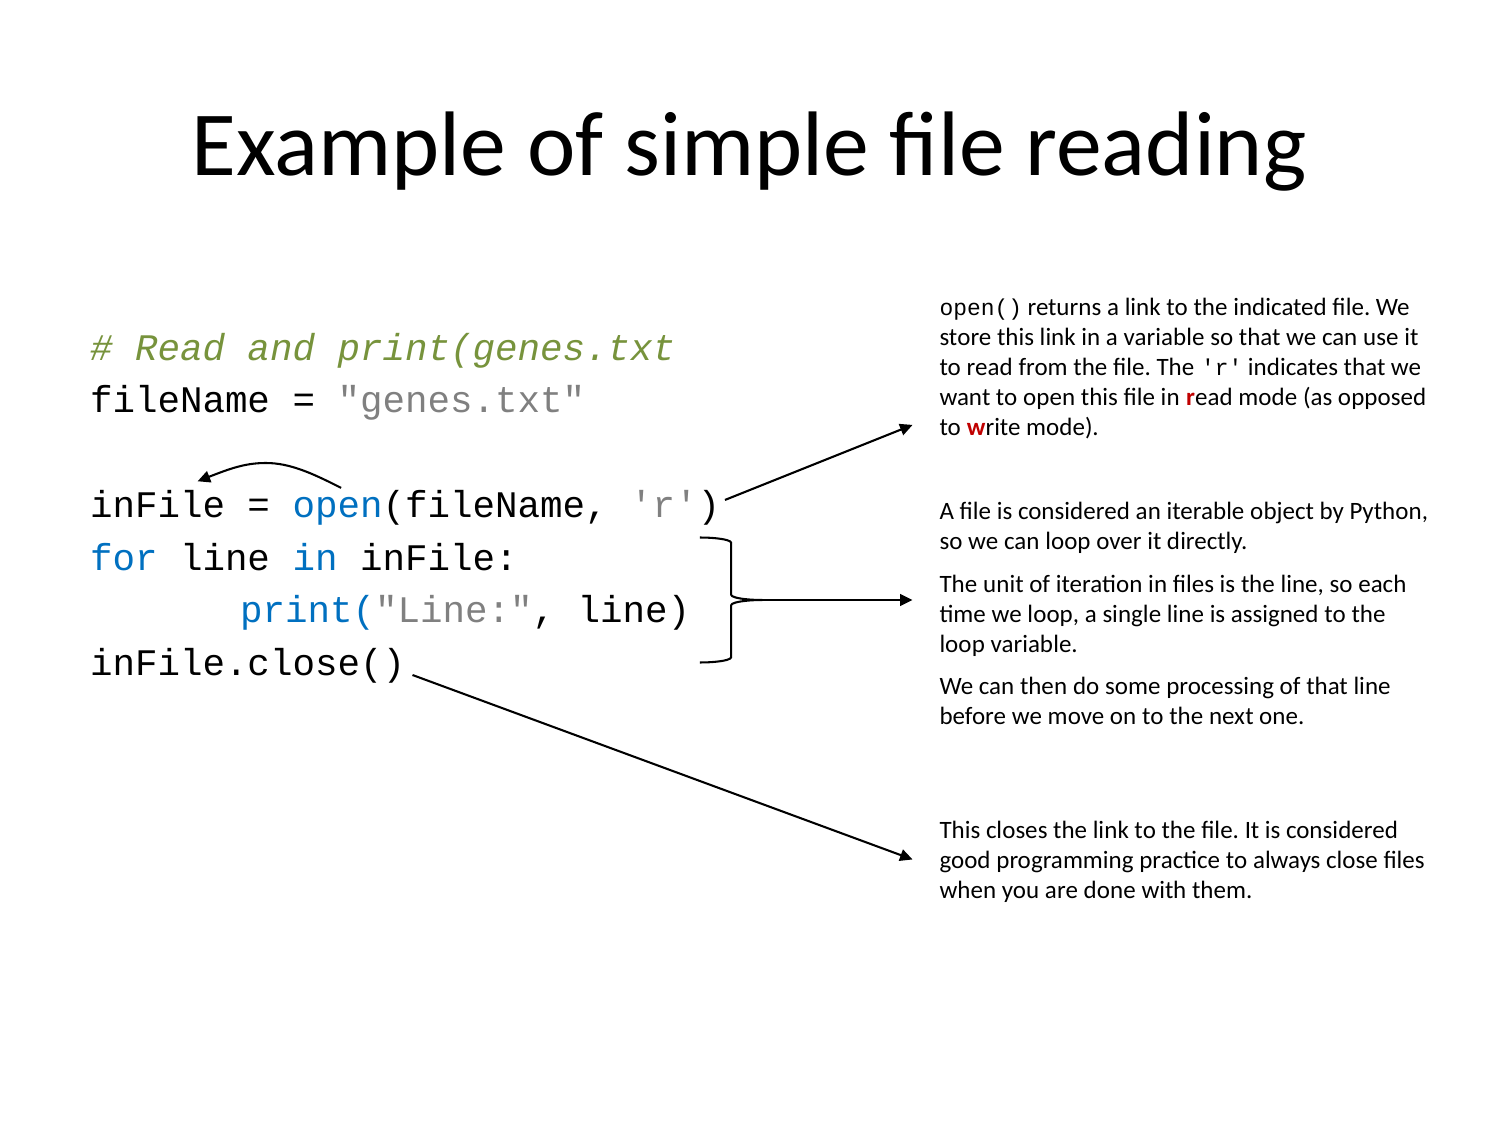

# Example of simple file reading

# Read and print(genes.txt
fileName = "genes.txt"

inFile = open(fileName, 'r')
for line in inFile:
	print("Line:", line)
inFile.close()
open() returns a link to the indicated file. We store this link in a variable so that we can use it to read from the file. The 'r' indicates that we want to open this file in read mode (as opposed to write mode).

A file is considered an iterable object by Python, so we can loop over it directly.
The unit of iteration in files is the line, so each time we loop, a single line is assigned to the loop variable.
We can then do some processing of that line before we move on to the next one.

This closes the link to the file. It is considered good programming practice to always close files when you are done with them.